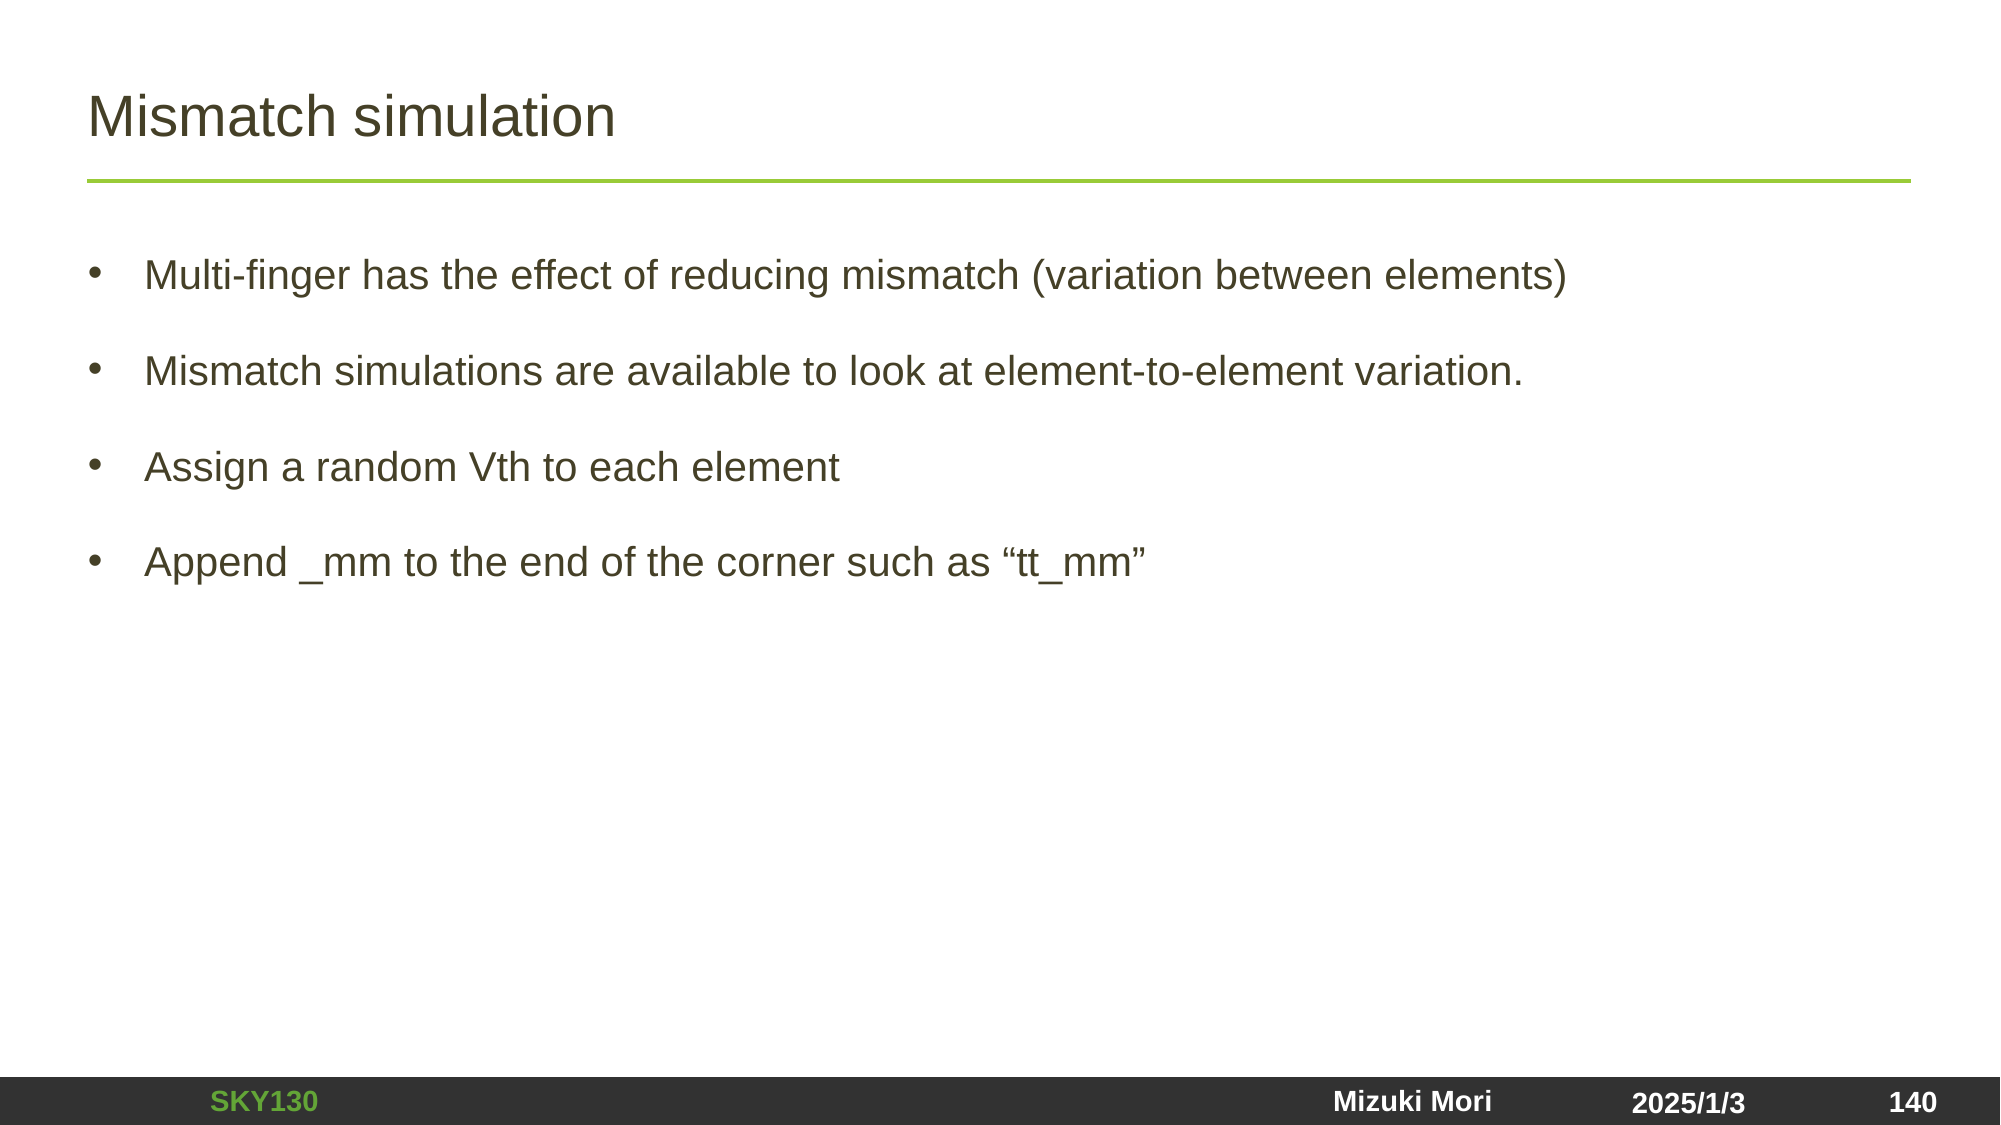

# Mismatch simulation
Multi-finger has the effect of reducing mismatch (variation between elements)
Mismatch simulations are available to look at element-to-element variation.
Assign a random Vth to each element
Append _mm to the end of the corner such as “tt_mm”
140
2025/1/3